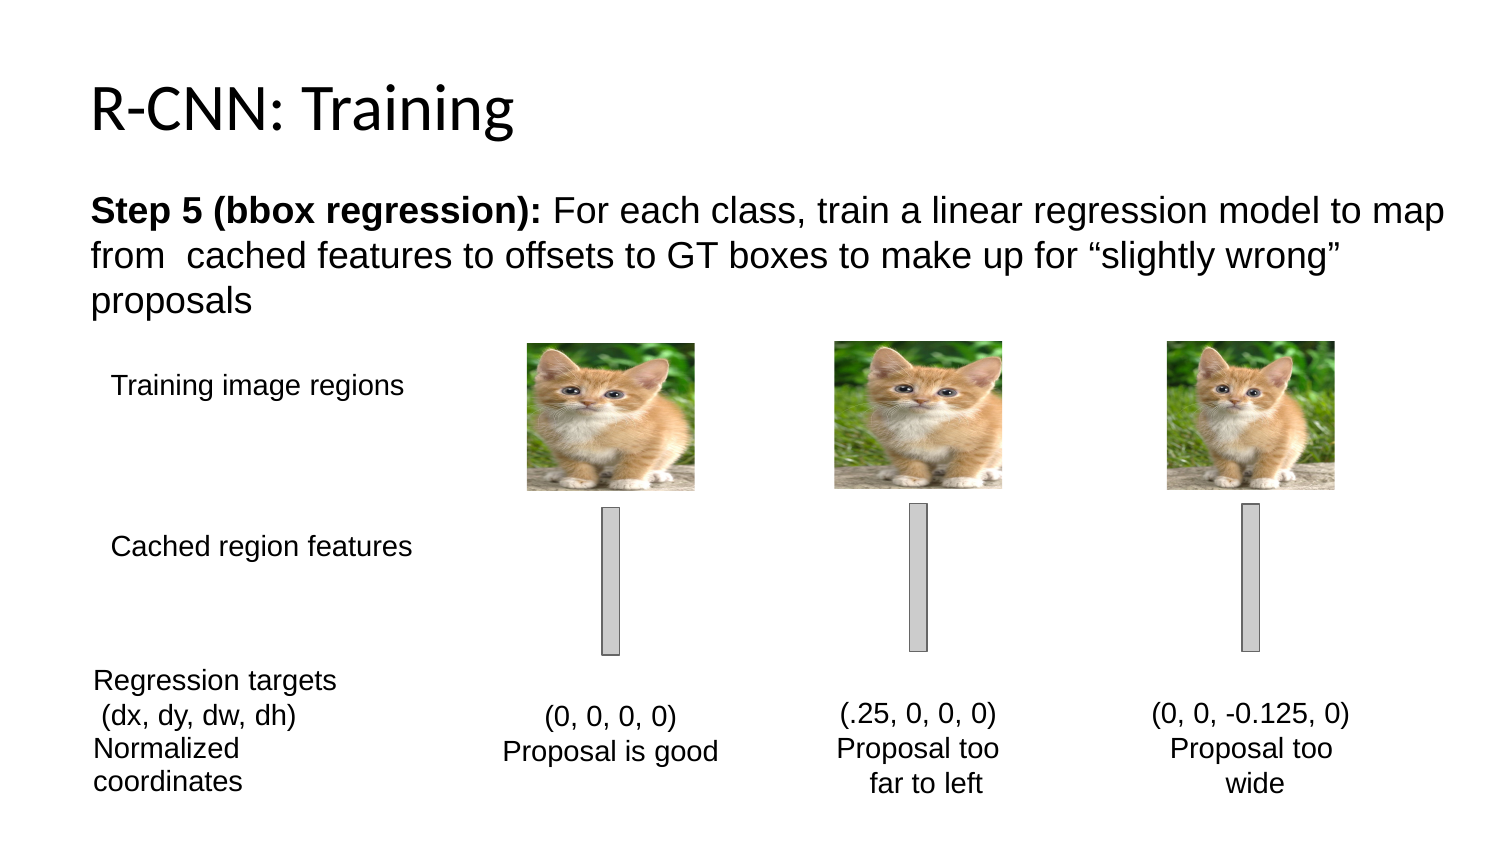

# R-CNN: Training
Step 5 (bbox regression): For each class, train a linear regression model to map from  cached features to offsets to GT boxes to make up for “slightly wrong” proposals

Training image regions

Cached region features
Regression targets  (dx, dy, dw, dh)
Normalized coordinates
(.25, 0, 0, 0)
Proposal too  far to left
(0, 0, -0.125, 0)
Proposal too  wide
(0, 0, 0, 0)
Proposal is good